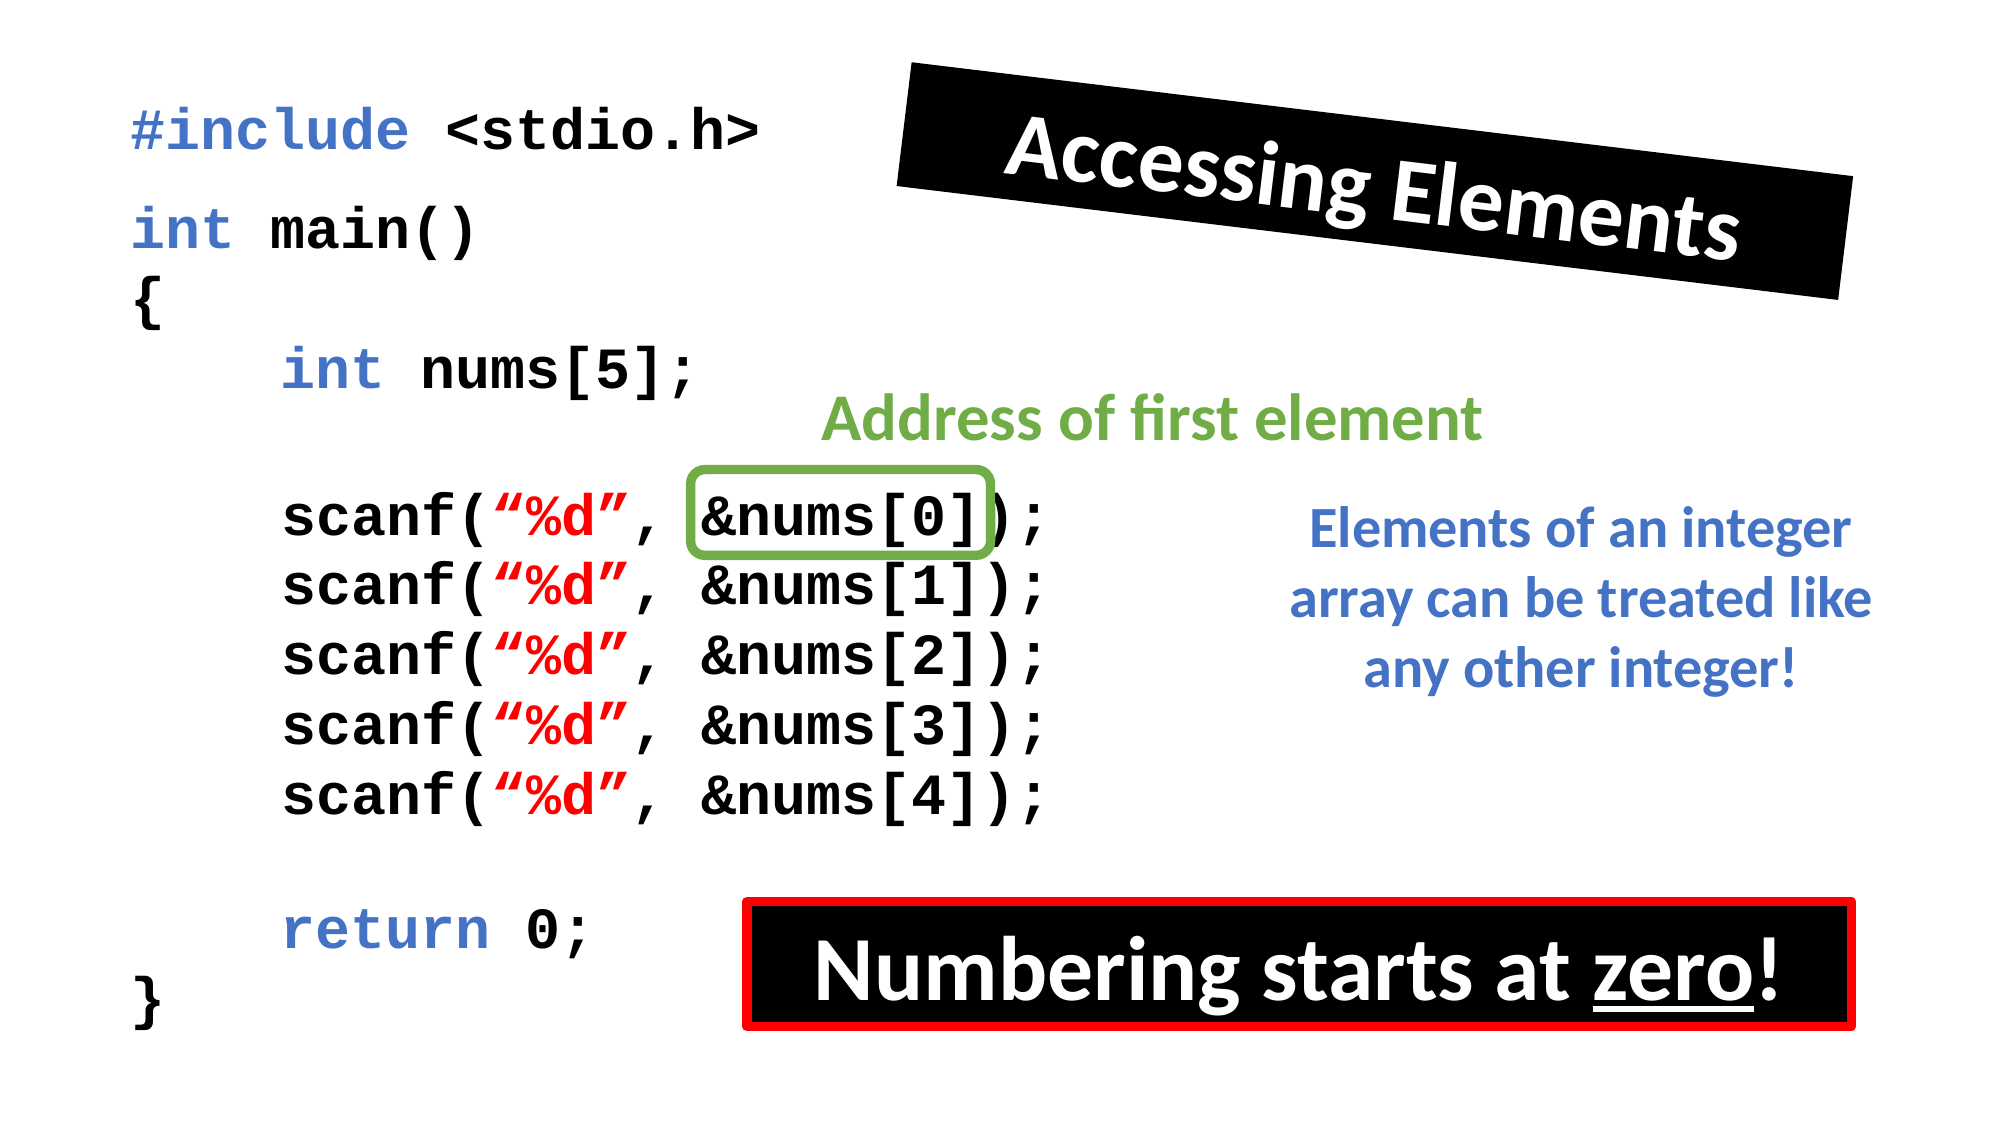

#include <stdio.h>

int main()
{
	int nums[5];

	return 0;
}
Accessing Elements
Address of first element
scanf(“%d”, &nums[0]);

Elements of an integer array can be treated like any other integer!
scanf(“%d”, &nums[1]);
scanf(“%d”, &nums[2]);
scanf(“%d”, &nums[3]);
scanf(“%d”, &nums[4]);
Numbering starts at zero!